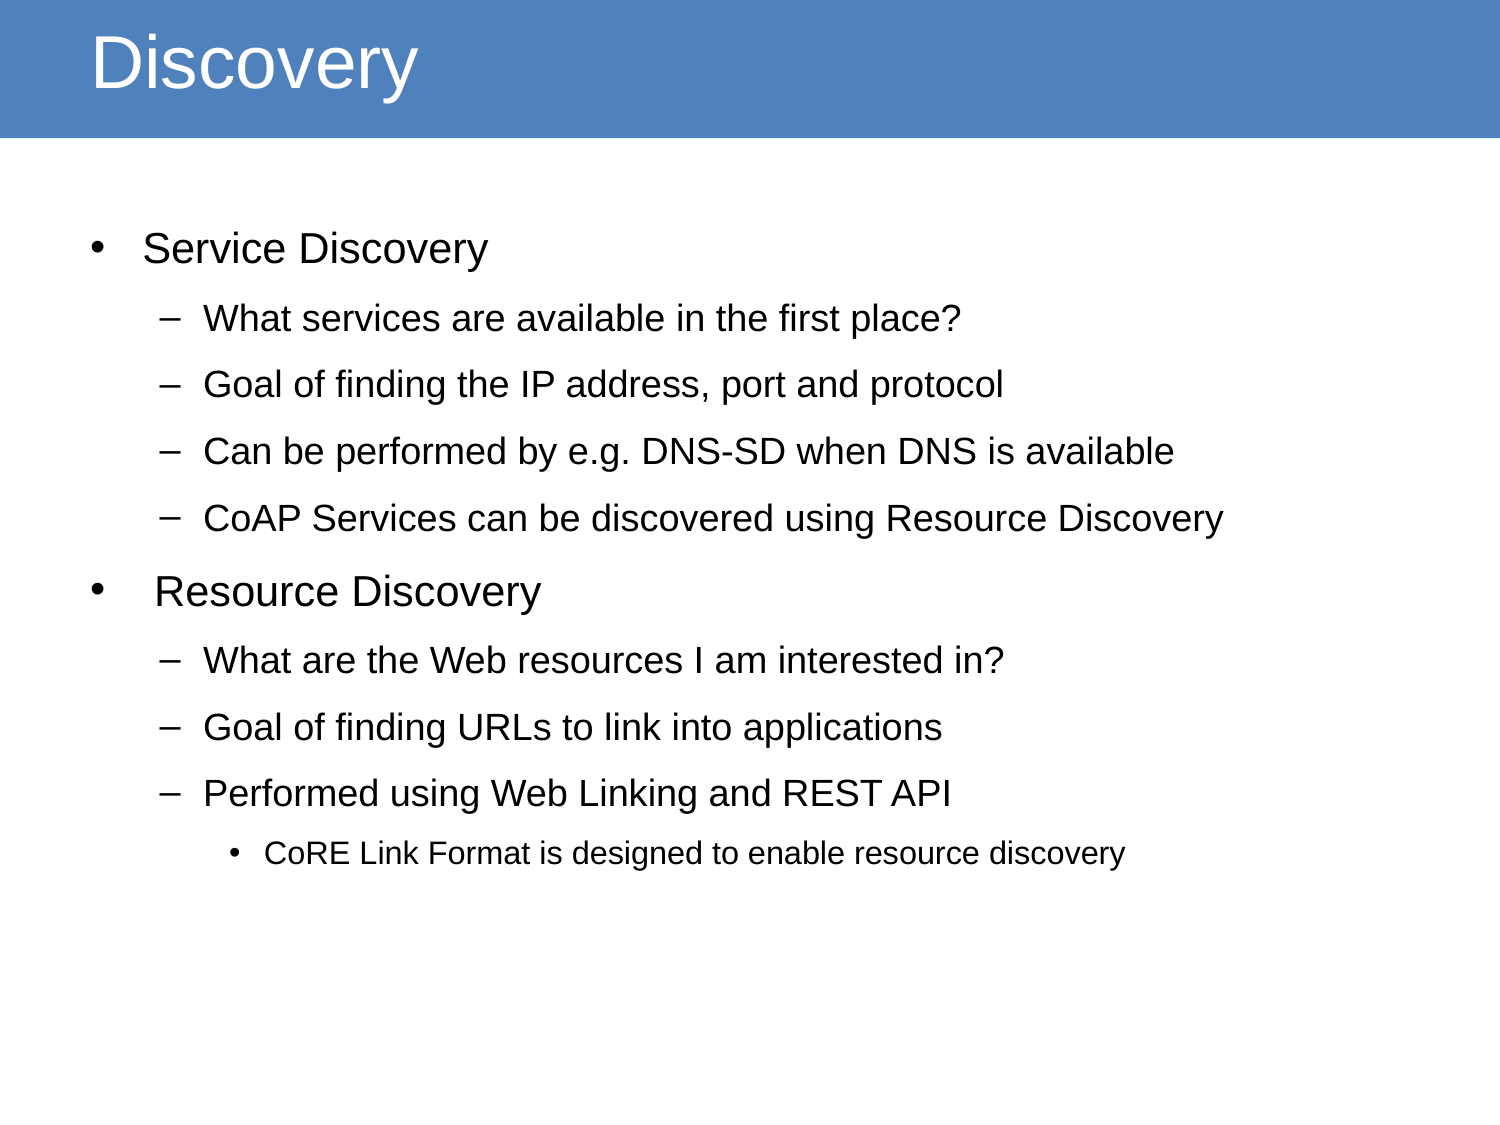

# Discovery

Service Discovery
What services are available in the first place?
Goal of finding the IP address, port and protocol
Can be performed by e.g. DNS-SD when DNS is available
CoAP Services can be discovered using Resource Discovery
 Resource Discovery
What are the Web resources I am interested in?
Goal of finding URLs to link into applications
Performed using Web Linking and REST API
CoRE Link Format is designed to enable resource discovery